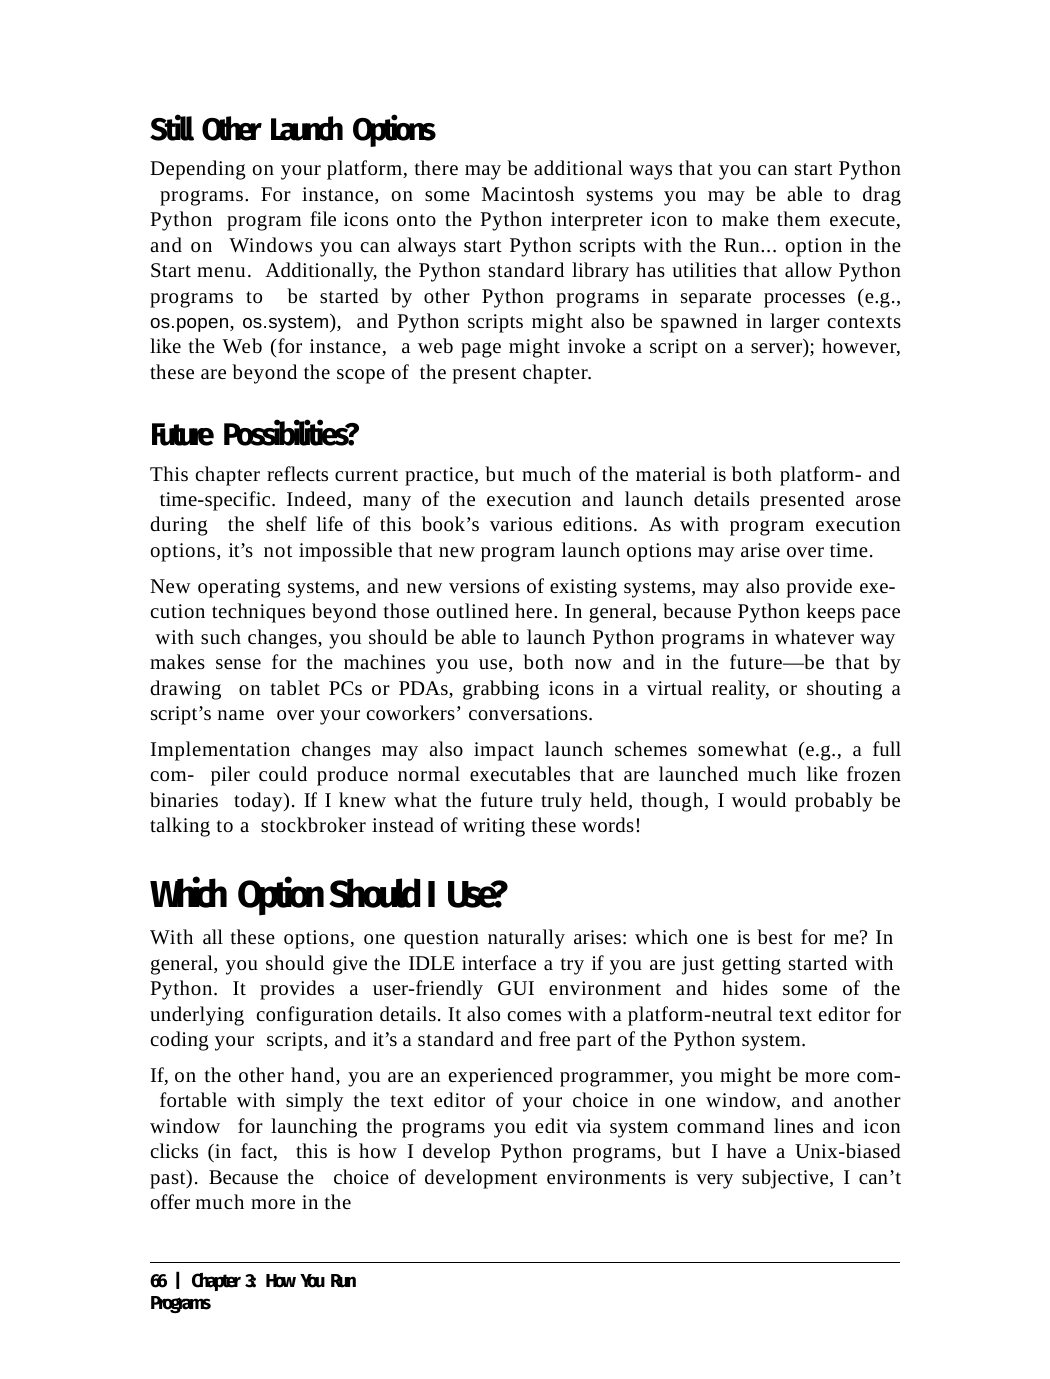

Still Other Launch Options
Depending on your platform, there may be additional ways that you can start Python  programs. For instance, on some Macintosh systems you may be able to drag Python  program file icons onto the Python interpreter icon to make them execute, and on  Windows you can always start Python scripts with the Run... option in the Start menu.  Additionally, the Python standard library has utilities that allow Python programs to  be started by other Python programs in separate processes (e.g., os.popen, os.system),  and Python scripts might also be spawned in larger contexts like the Web (for instance,  a web page might invoke a script on a server); however, these are beyond the scope of  the present chapter.

Future Possibilities?
This chapter reflects current practice, but much of the material is both platform- and  time-specific. Indeed, many of the execution and launch details presented arose during  the shelf life of this book’s various editions. As with program execution options, it’s  not impossible that new program launch options may arise over time.
New operating systems, and new versions of existing systems, may also provide exe-  cution techniques beyond those outlined here. In general, because Python keeps pace  with such changes, you should be able to launch Python programs in whatever way  makes sense for the machines you use, both now and in the future—be that by drawing  on tablet PCs or PDAs, grabbing icons in a virtual reality, or shouting a script’s name  over your coworkers’ conversations.
Implementation changes may also impact launch schemes somewhat (e.g., a full com-  piler could produce normal executables that are launched much like frozen binaries  today). If I knew what the future truly held, though, I would probably be talking to a  stockbroker instead of writing these words!

Which Option Should I Use?
With all these options, one question naturally arises: which one is best for me? In  general, you should give the IDLE interface a try if you are just getting started with  Python. It provides a user-friendly GUI environment and hides some of the underlying  configuration details. It also comes with a platform-neutral text editor for coding your  scripts, and it’s a standard and free part of the Python system.
If, on the other hand, you are an experienced programmer, you might be more com-  fortable with simply the text editor of your choice in one window, and another window  for launching the programs you edit via system command lines and icon clicks (in fact,  this is how I develop Python programs, but I have a Unix-biased past). Because the  choice of development environments is very subjective, I can’t offer much more in the

66  |  Chapter 3:  How You Run Programs